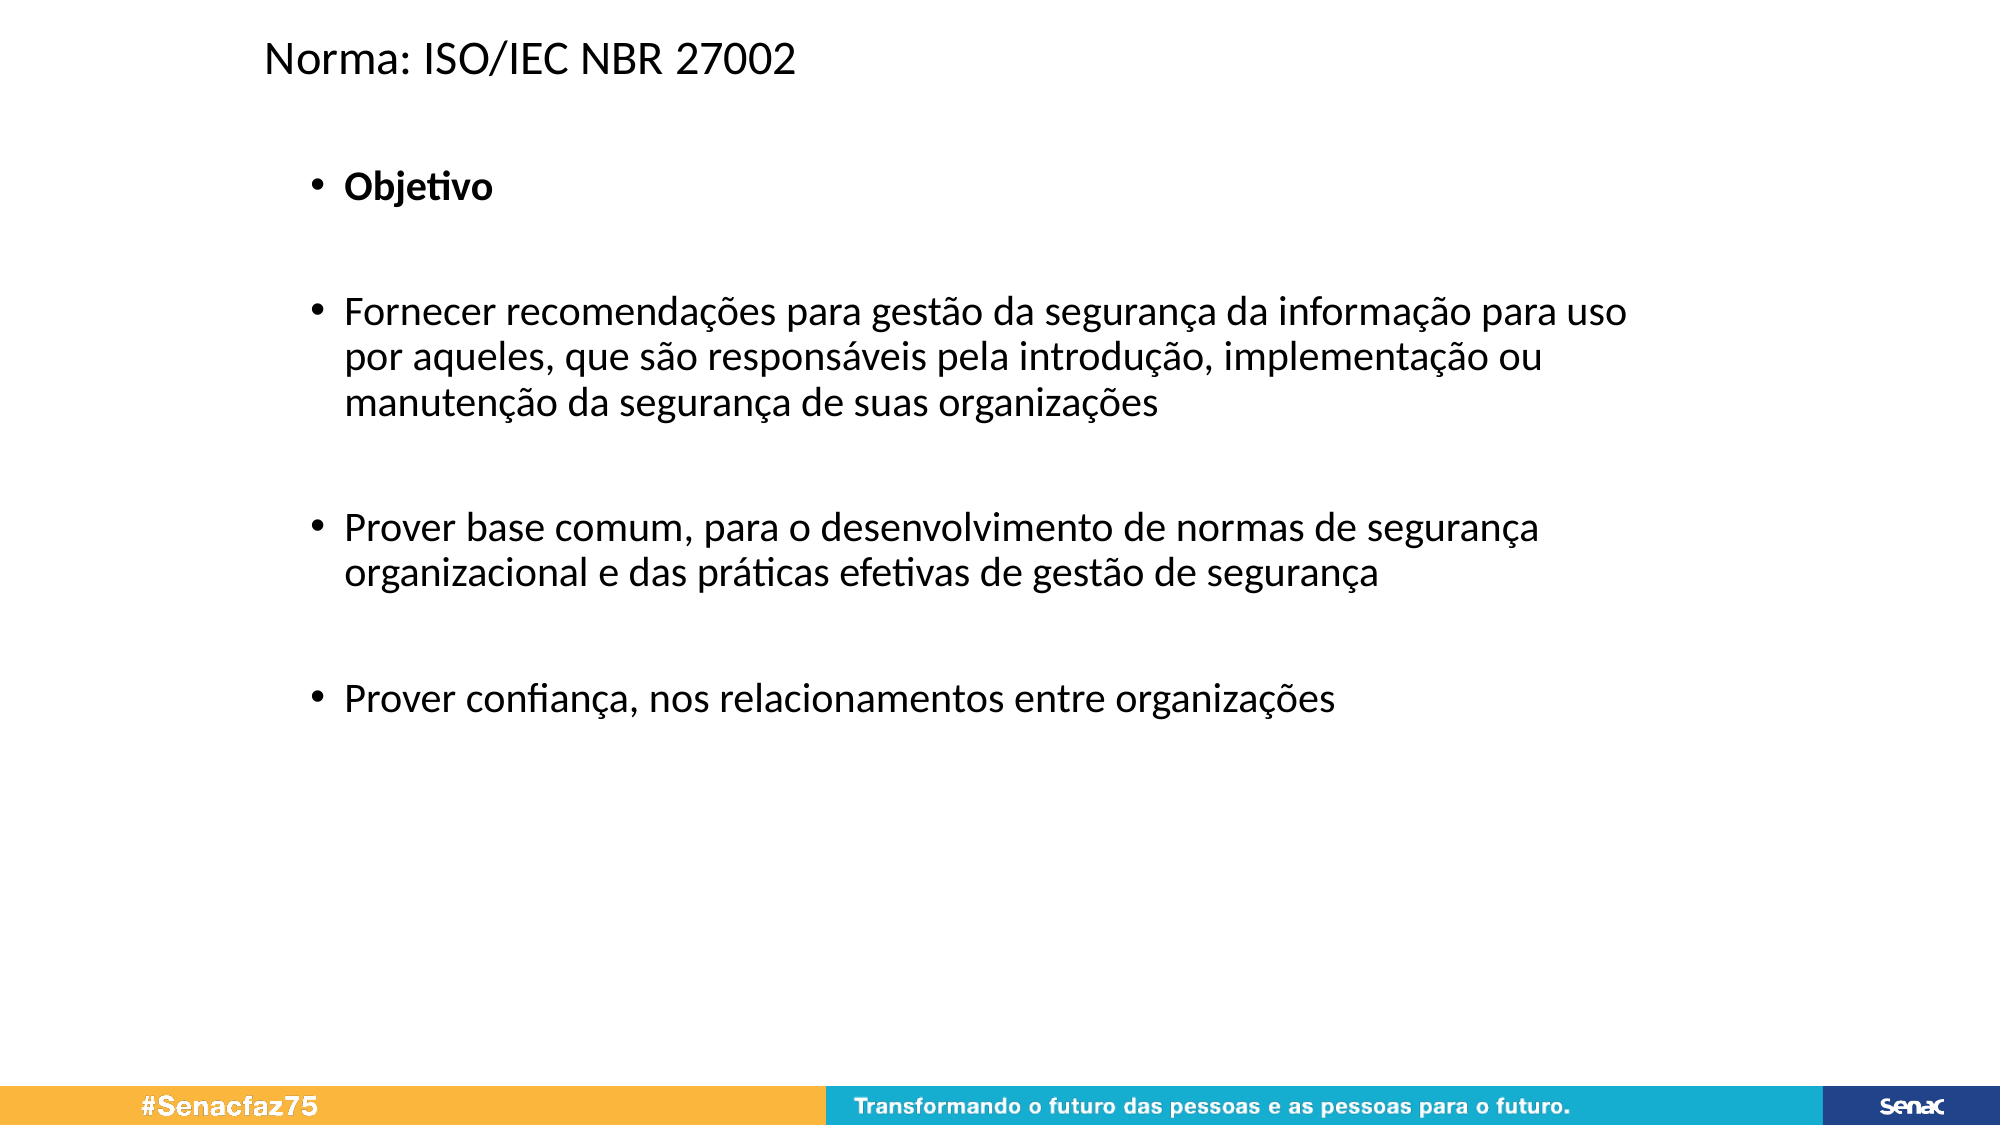

# Norma: ISO/IEC NBR 27002
Objetivo

Fornecer recomendações para gestão da segurança da informação para uso por aqueles, que são responsáveis pela introdução, implementação ou manutenção da segurança de suas organizações

Prover base comum, para o desenvolvimento de normas de segurança organizacional e das práticas efetivas de gestão de segurança

Prover confiança, nos relacionamentos entre organizações